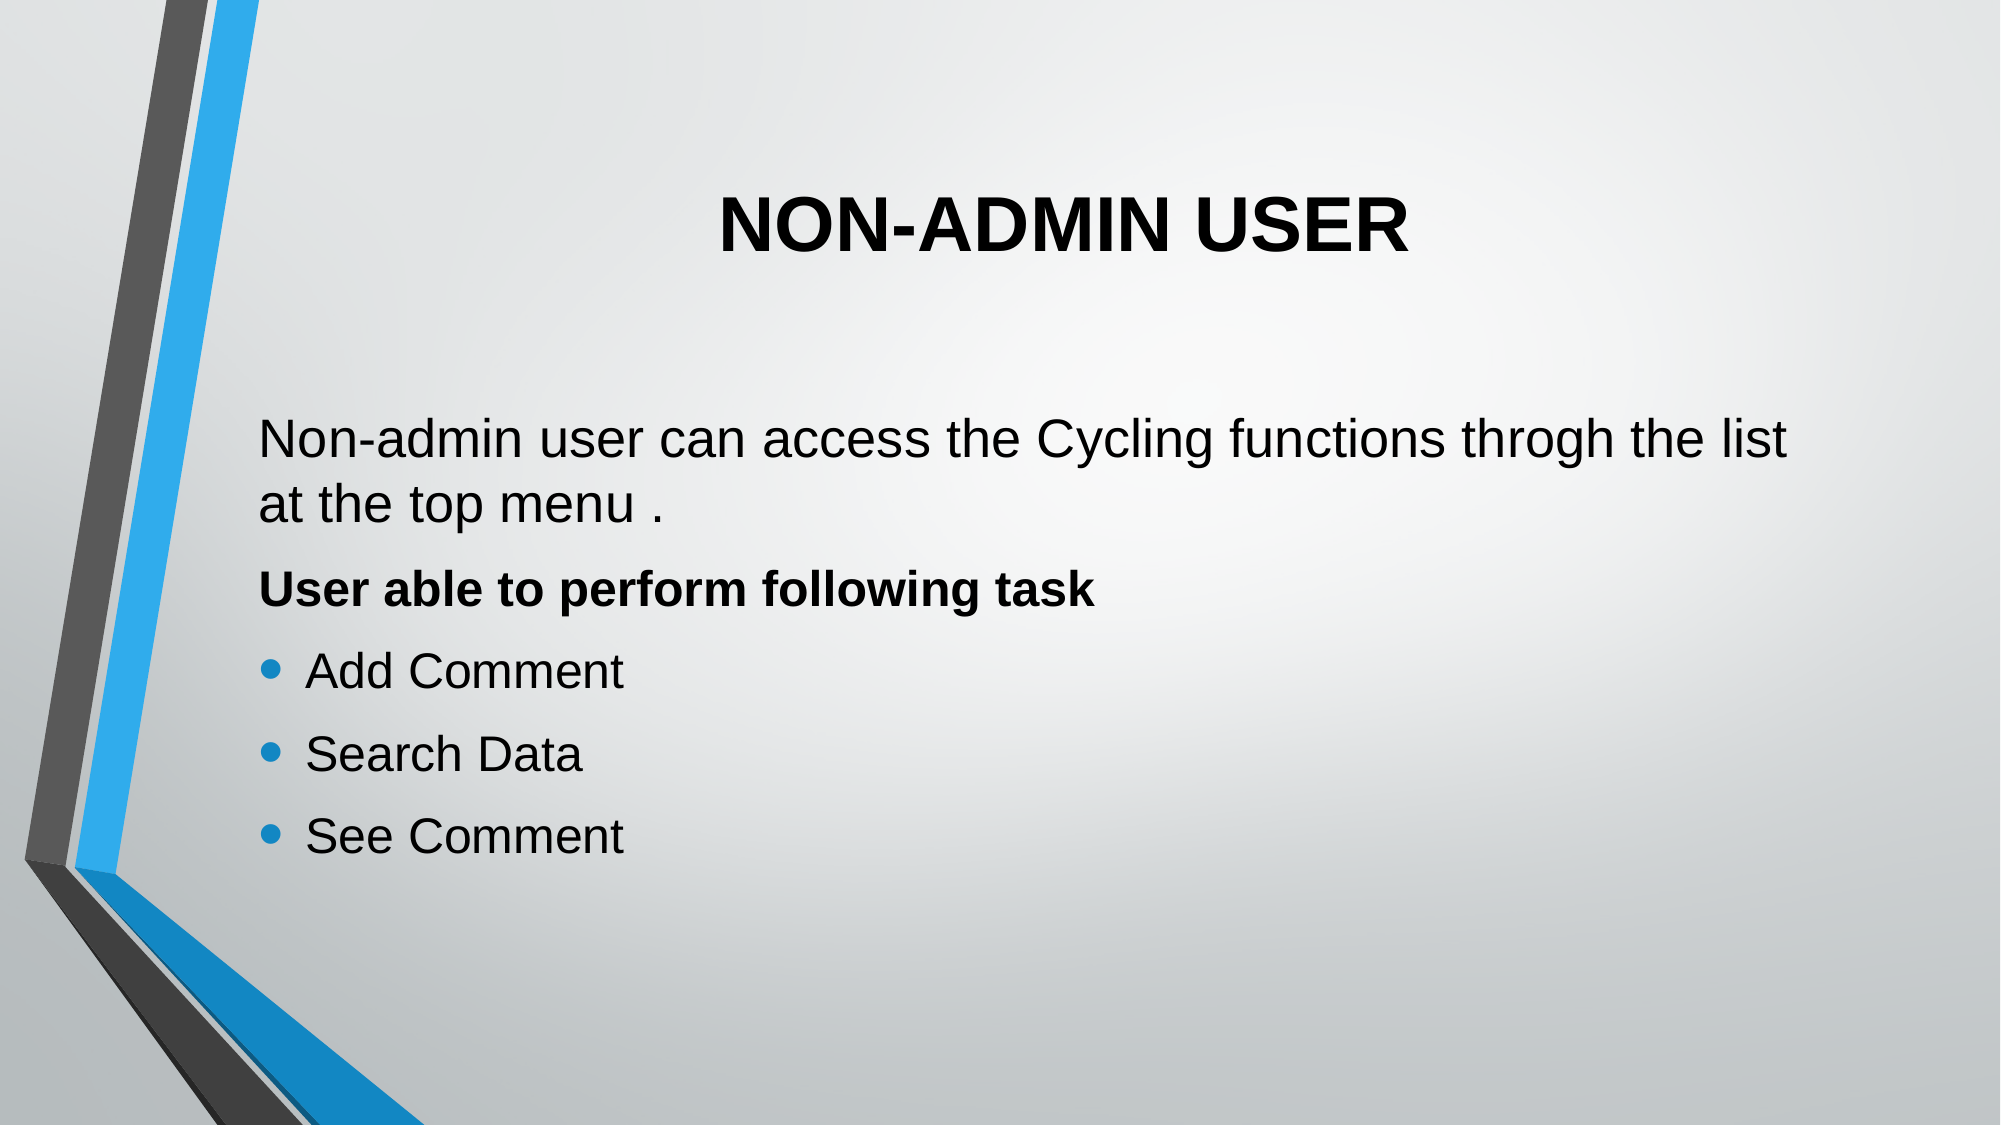

# NON-ADMIN USER
Non-admin user can access the Cycling functions throgh the list at the top menu .
User able to perform following task
Add Comment
Search Data
See Comment